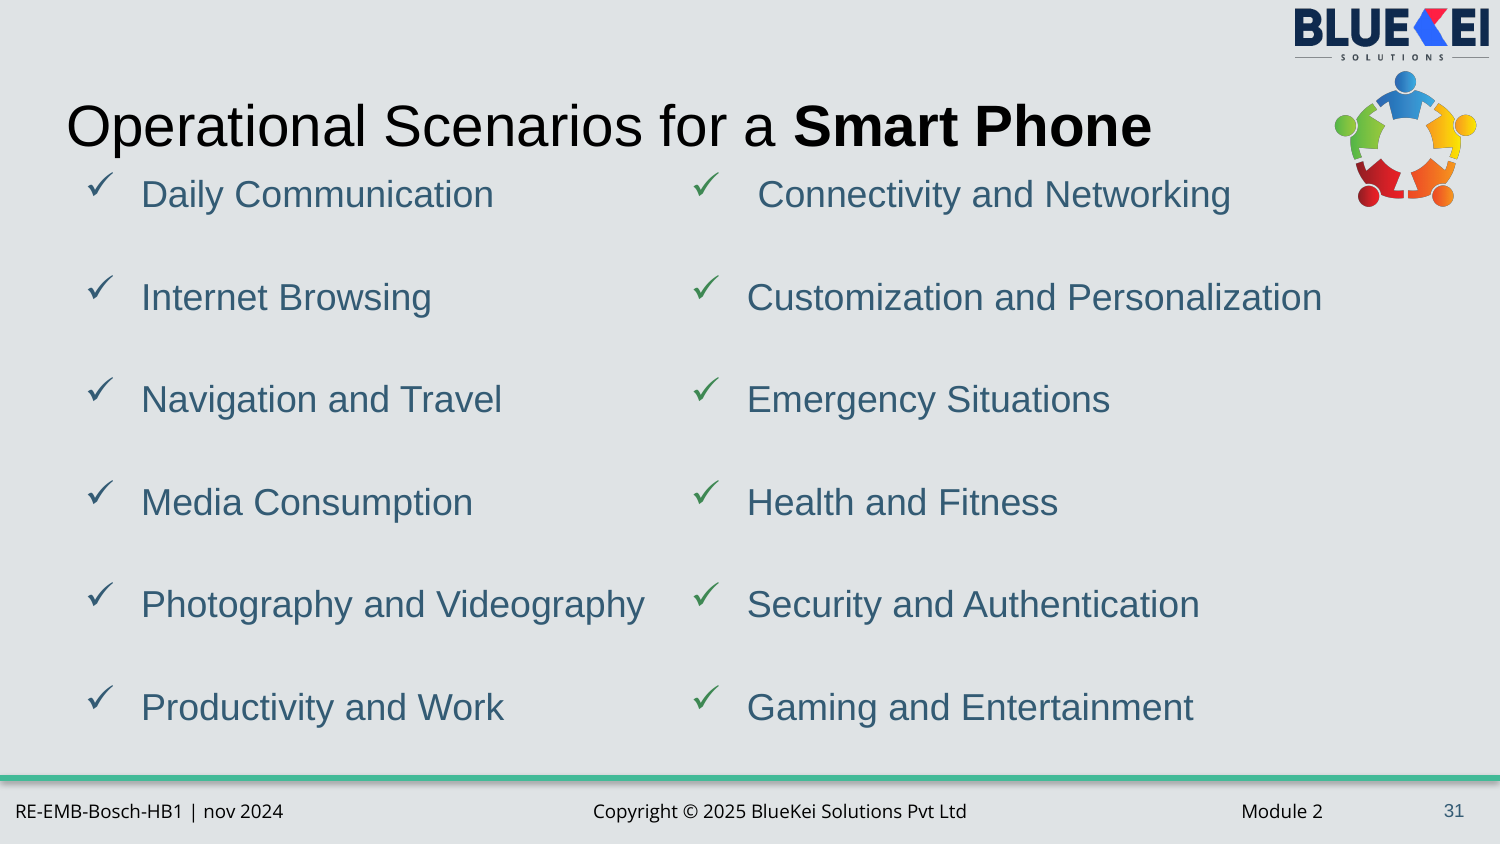

# Operational Scenarios for a Smart Phone
Daily Communication

Internet Browsing

Navigation and Travel

Media Consumption

Photography and Videography

Productivity and Work
 Connectivity and Networking

Customization and Personalization

Emergency Situations

Health and Fitness

Security and Authentication

Gaming and Entertainment

31